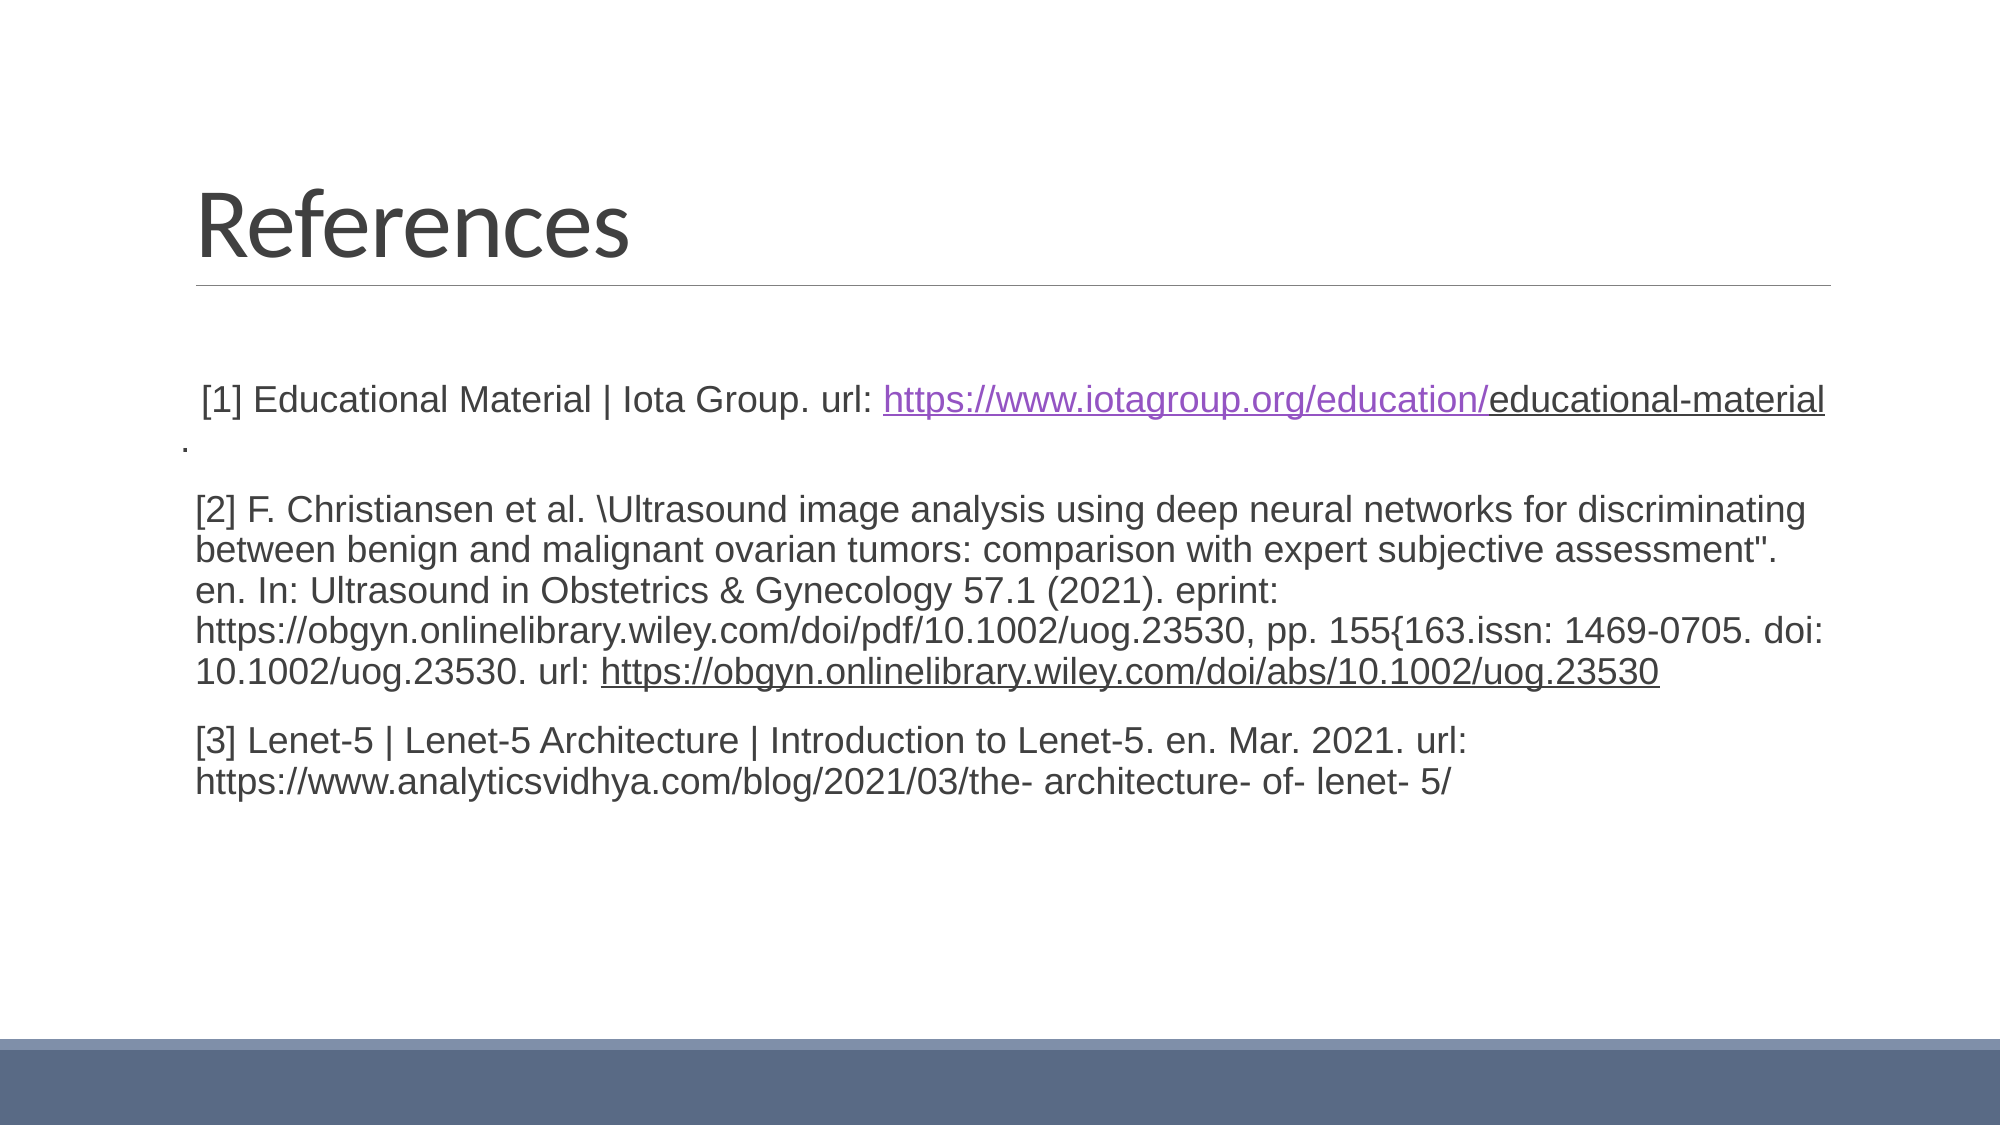

# References

  [1] Educational Material | Iota Group. url: https://www.iotagroup.org/education/educational-material.
[2] F. Christiansen et al. \Ultrasound image analysis using deep neural networks for discriminating between benign and malignant ovarian tumors: comparison with expert subjective assessment". en. In: Ultrasound in Obstetrics & Gynecology 57.1 (2021). eprint: https://obgyn.onlinelibrary.wiley.com/doi/pdf/10.1002/uog.23530, pp. 155{163.issn: 1469-0705. doi: 10.1002/uog.23530. url: https://obgyn.onlinelibrary.wiley.com/doi/abs/10.1002/uog.23530
[3] Lenet-5 | Lenet-5 Architecture | Introduction to Lenet-5. en. Mar. 2021. url: https://www.analyticsvidhya.com/blog/2021/03/the- architecture- of- lenet- 5/